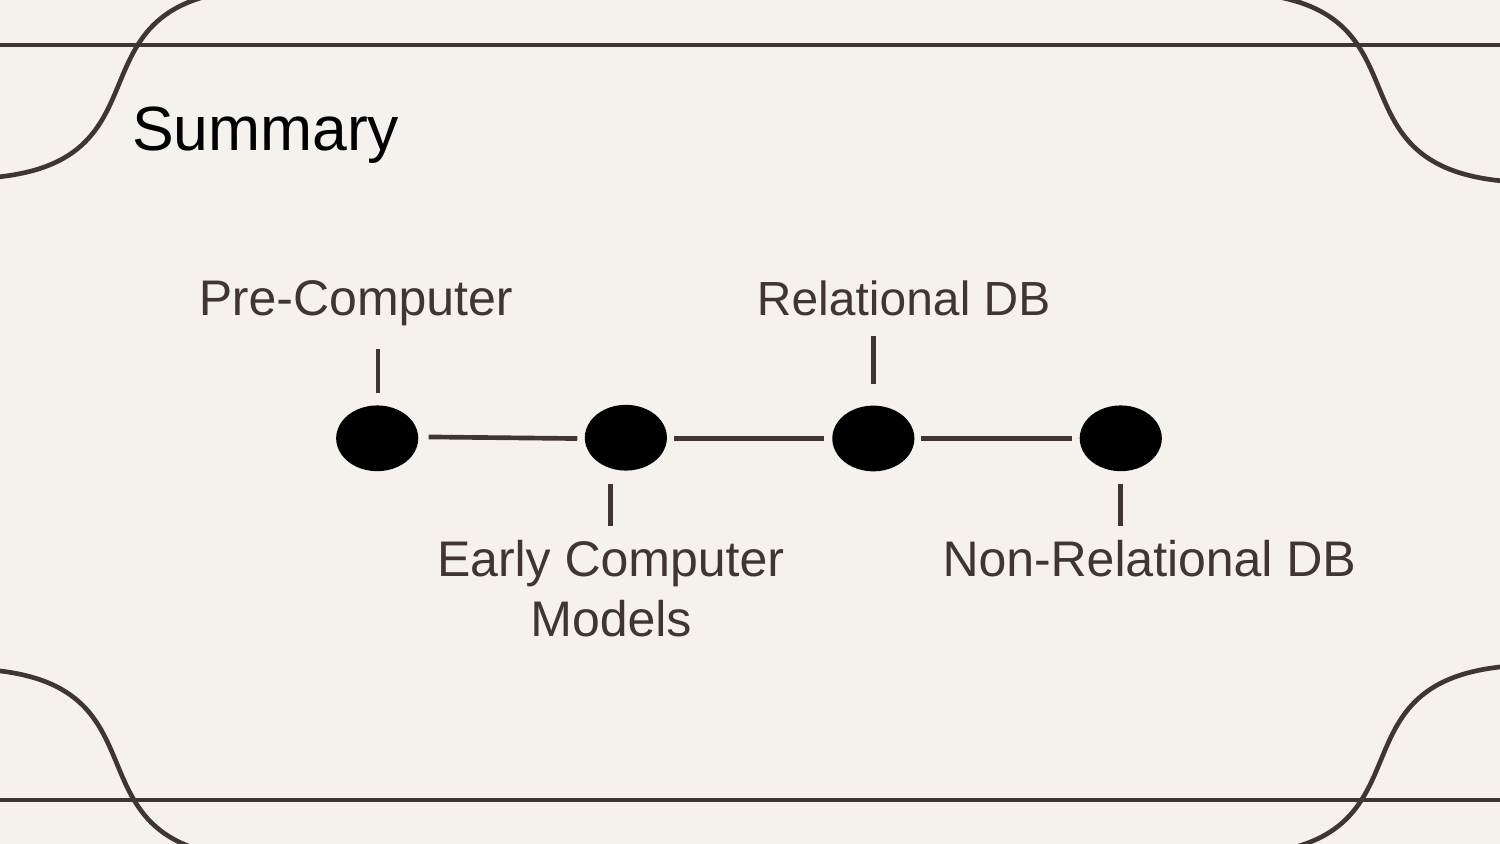

# Summary

Pre-Computer
Relational DB

Early Computer Models
Non-Relational DB